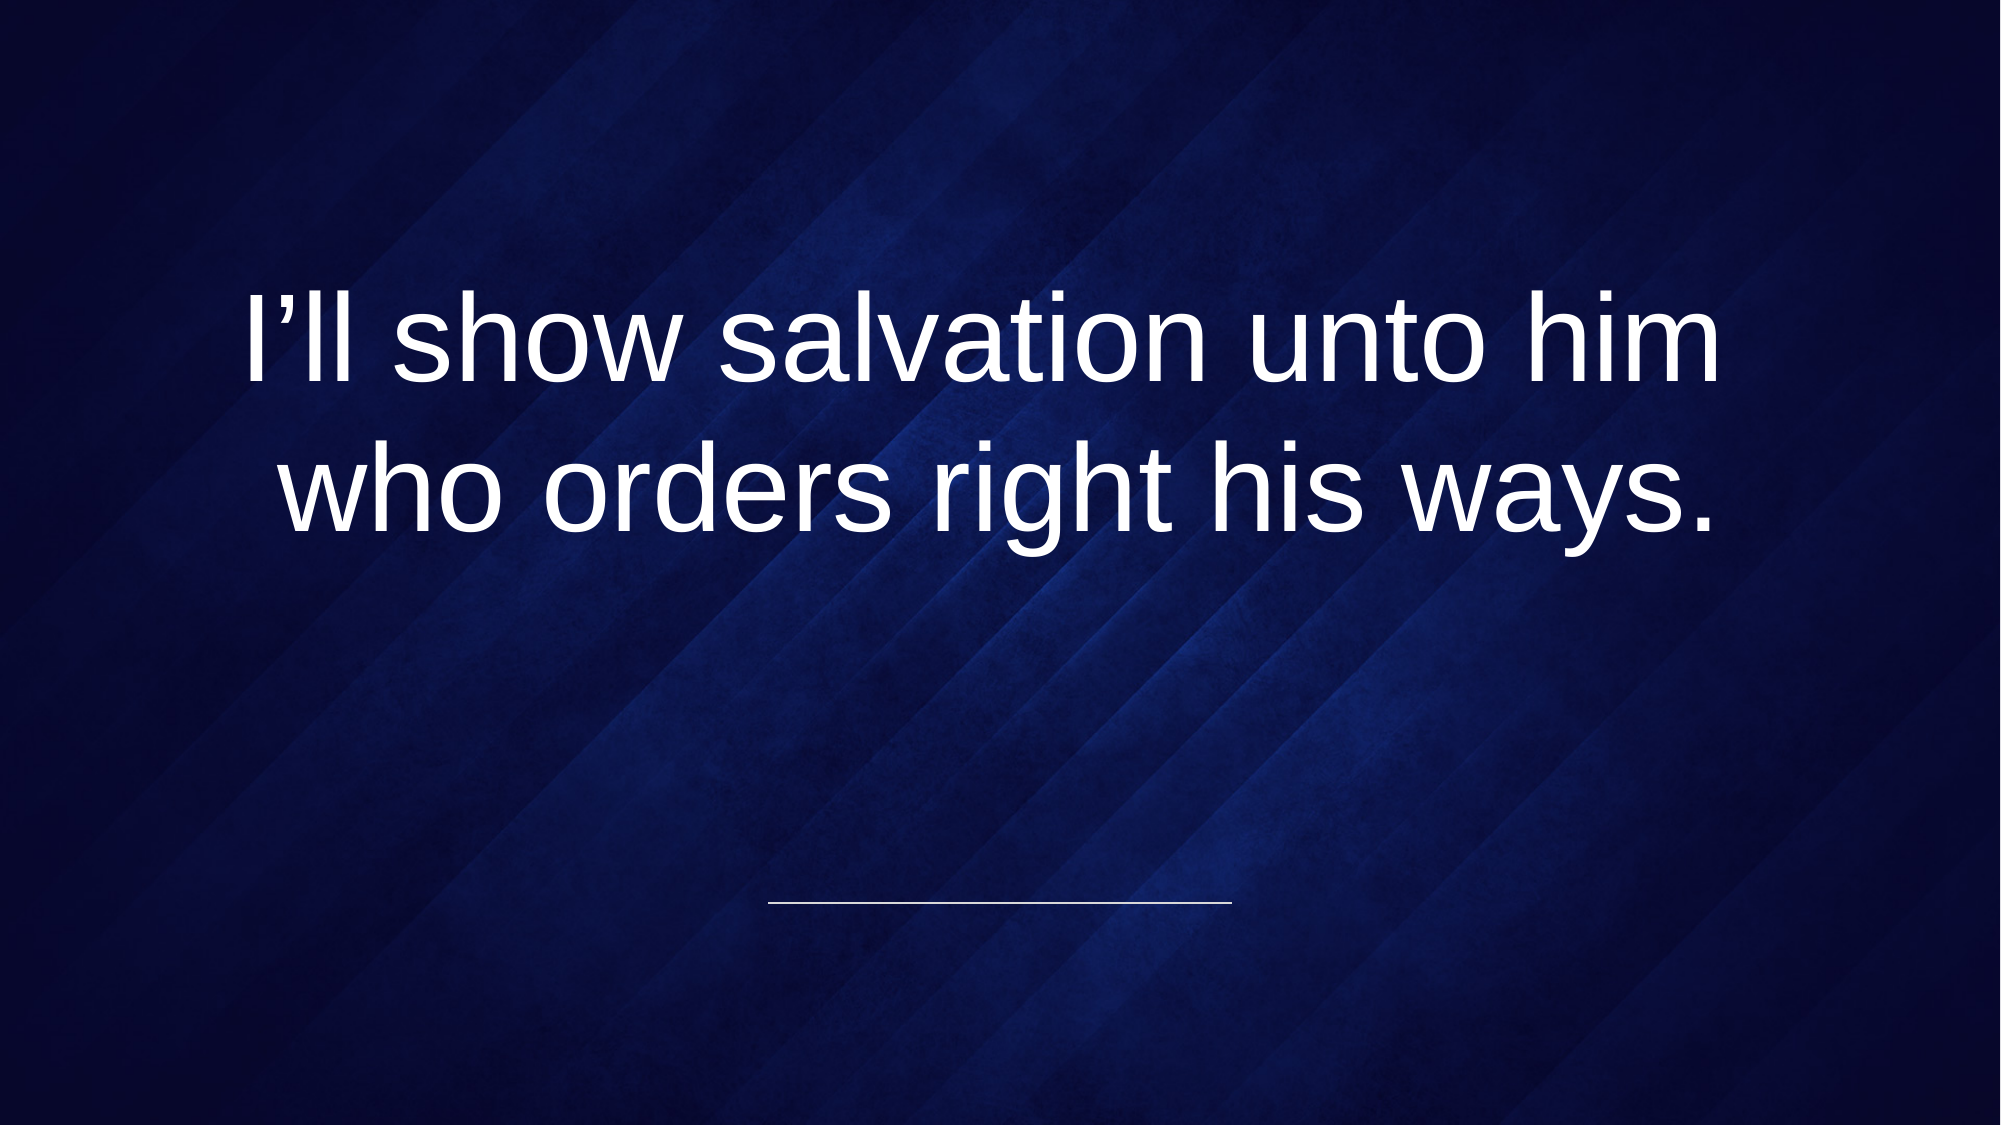

# I’ll show salvation unto him who orders right his ways.